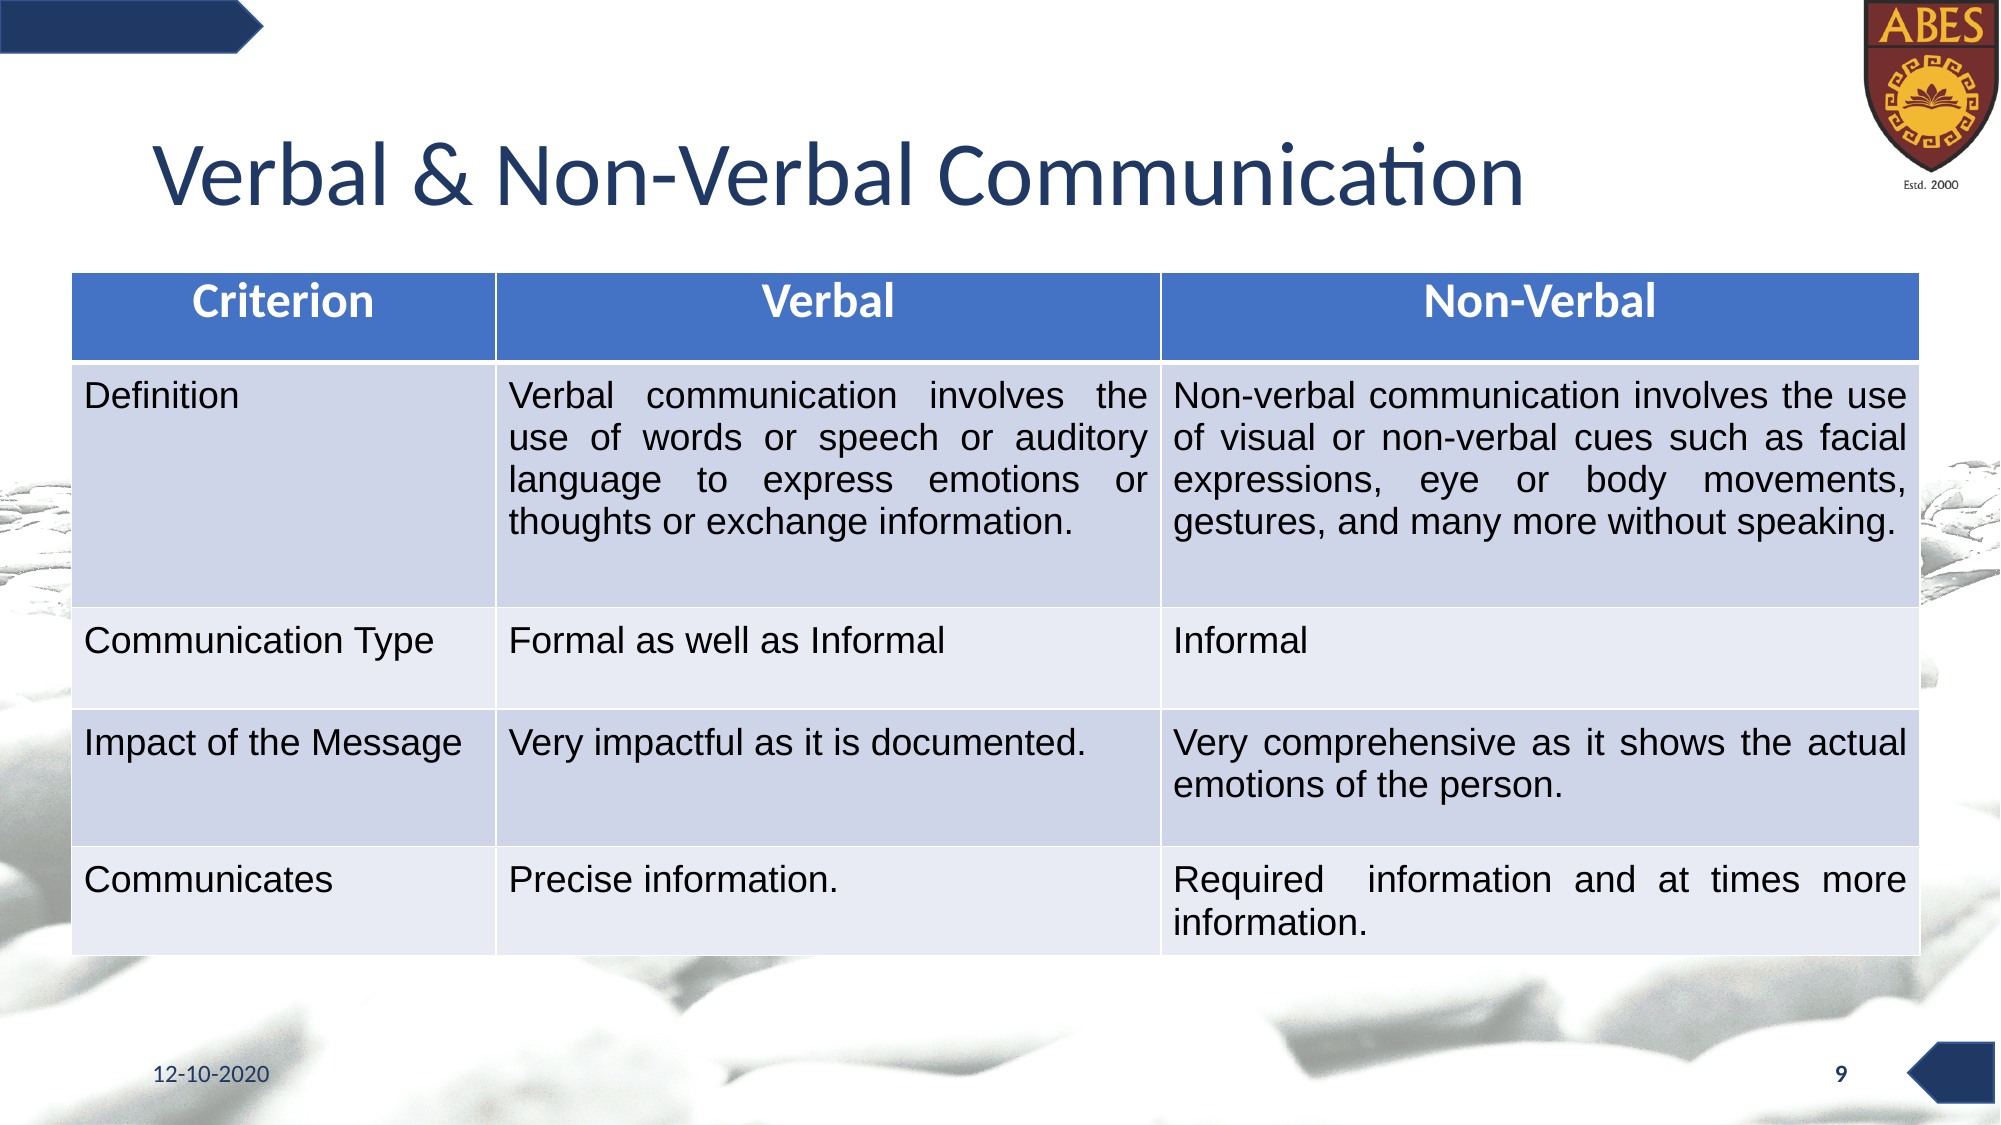

# Verbal & Non-Verbal Communication
| Criterion | Verbal | Non-Verbal |
| --- | --- | --- |
| Definition | Verbal communication involves the use of words or speech or auditory language to express emotions or thoughts or exchange information. | Non-verbal communication involves the use of visual or non-verbal cues such as facial expressions, eye or body movements, gestures, and many more without speaking. |
| Communication Type | Formal as well as Informal | Informal |
| Impact of the Message | Very impactful as it is documented. | Very comprehensive as it shows the actual emotions of the person. |
| Communicates | Precise information. | Required information and at times more information. |
12-10-2020
9